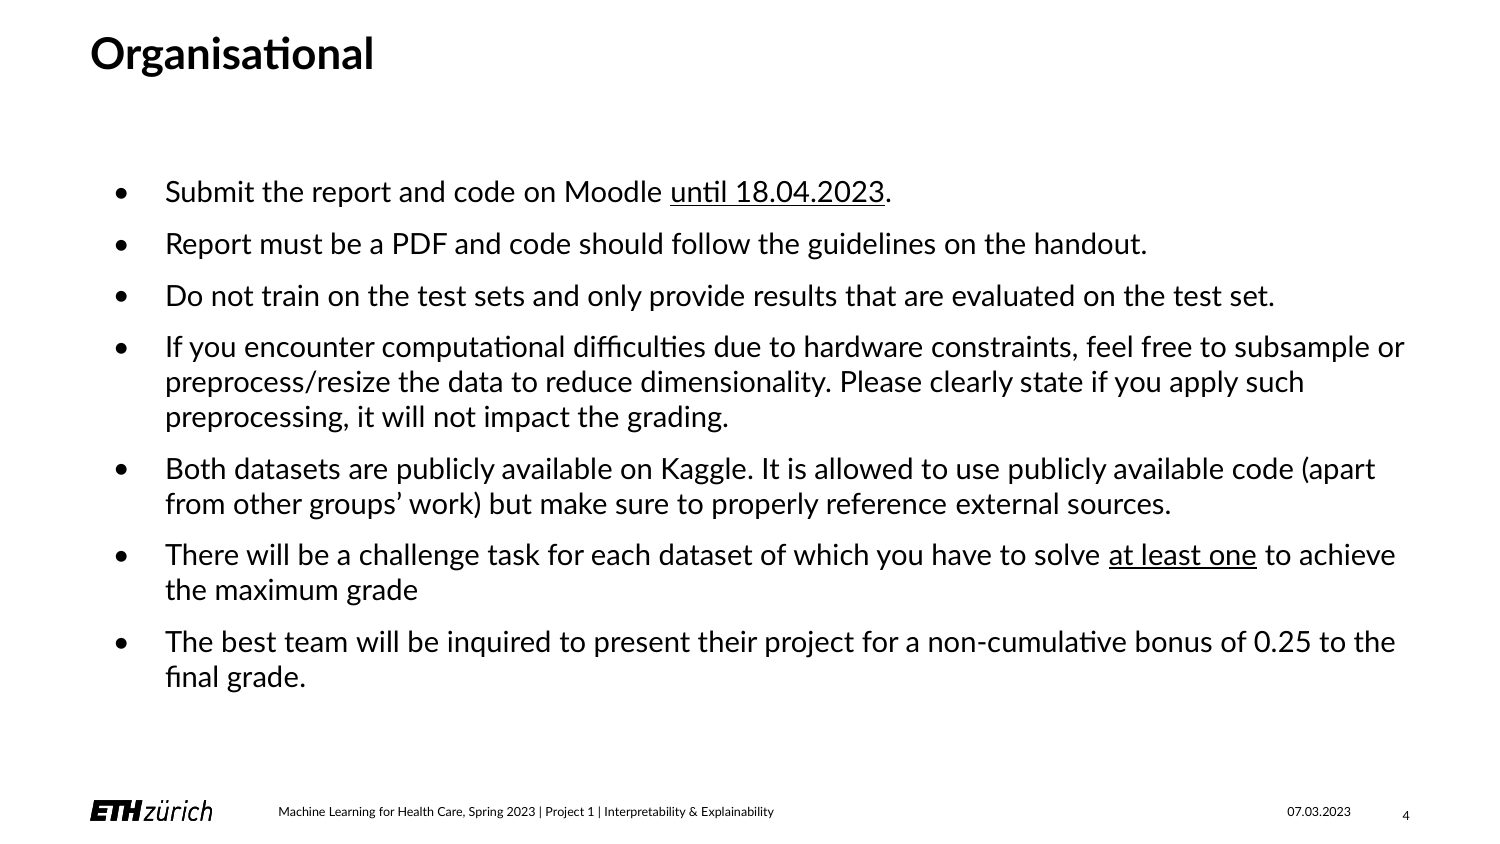

# Organisational
Submit the report and code on Moodle until 18.04.2023.
Report must be a PDF and code should follow the guidelines on the handout.
Do not train on the test sets and only provide results that are evaluated on the test set.
If you encounter computational difficulties due to hardware constraints, feel free to subsample or preprocess/resize the data to reduce dimensionality. Please clearly state if you apply such preprocessing, it will not impact the grading.
Both datasets are publicly available on Kaggle. It is allowed to use publicly available code (apart from other groups’ work) but make sure to properly reference external sources.
There will be a challenge task for each dataset of which you have to solve at least one to achieve the maximum grade
The best team will be inquired to present their project for a non-cumulative bonus of 0.25 to the final grade.
4